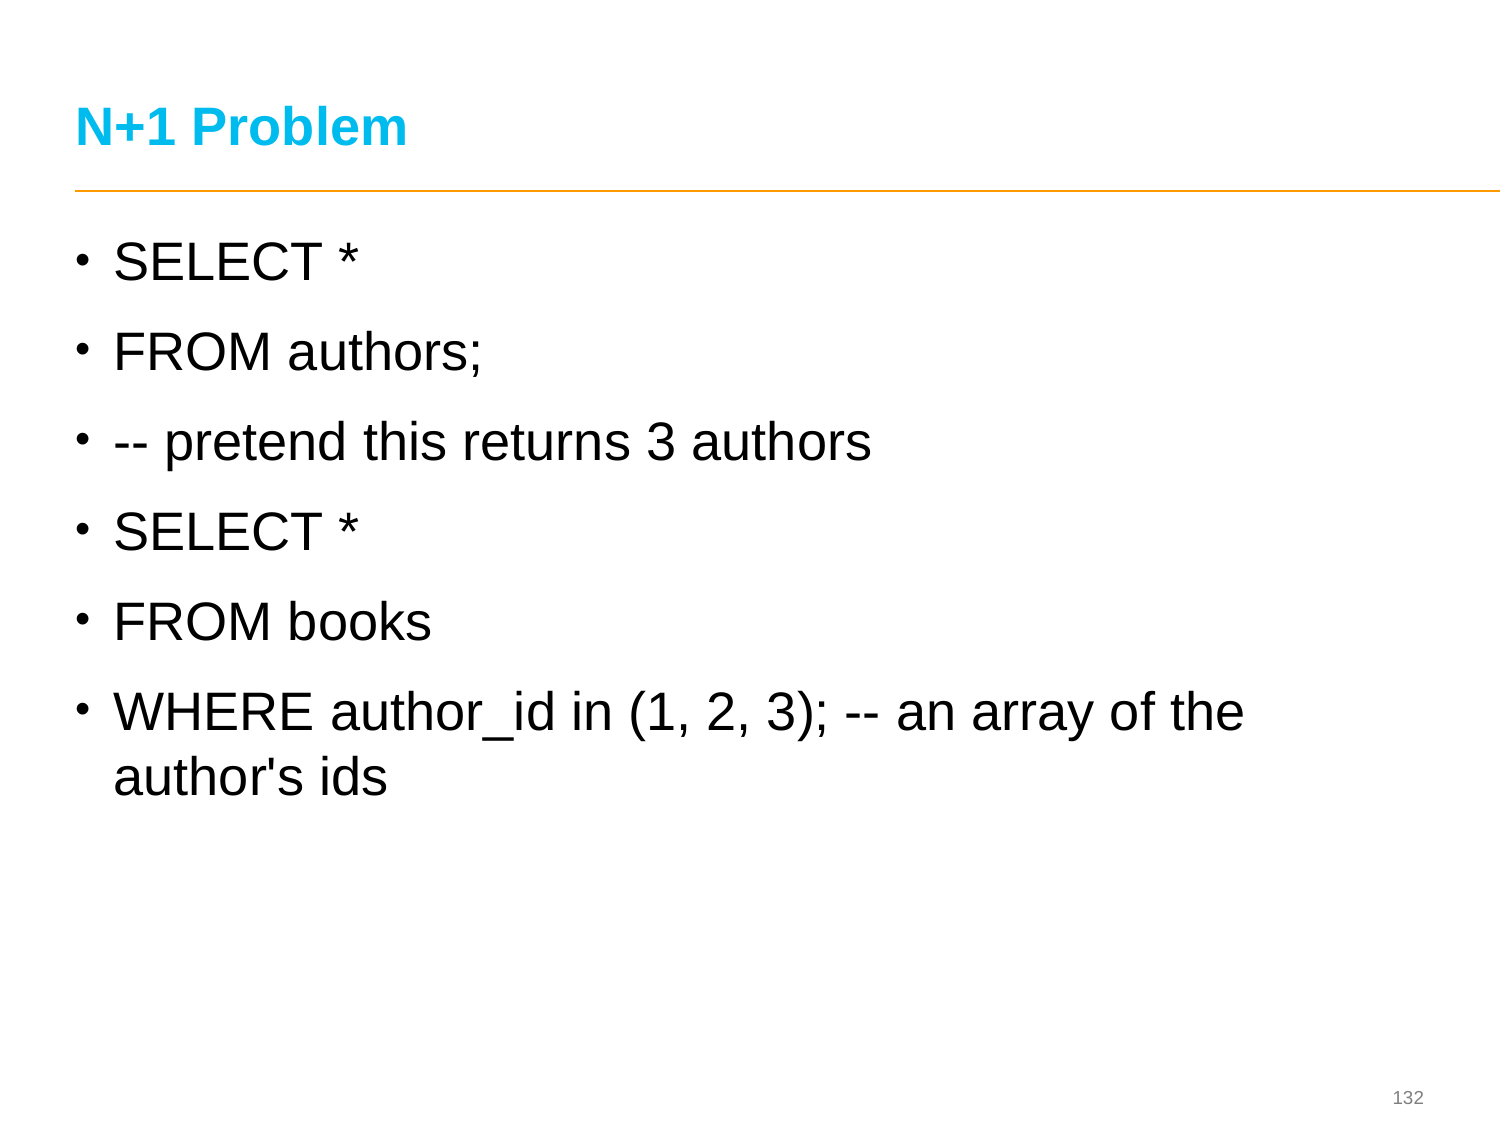

# N+1 Problem
SELECT *
FROM authors;
-- pretend this returns 3 authors
SELECT *
FROM books
WHERE author_id in (1, 2, 3); -- an array of the author's ids